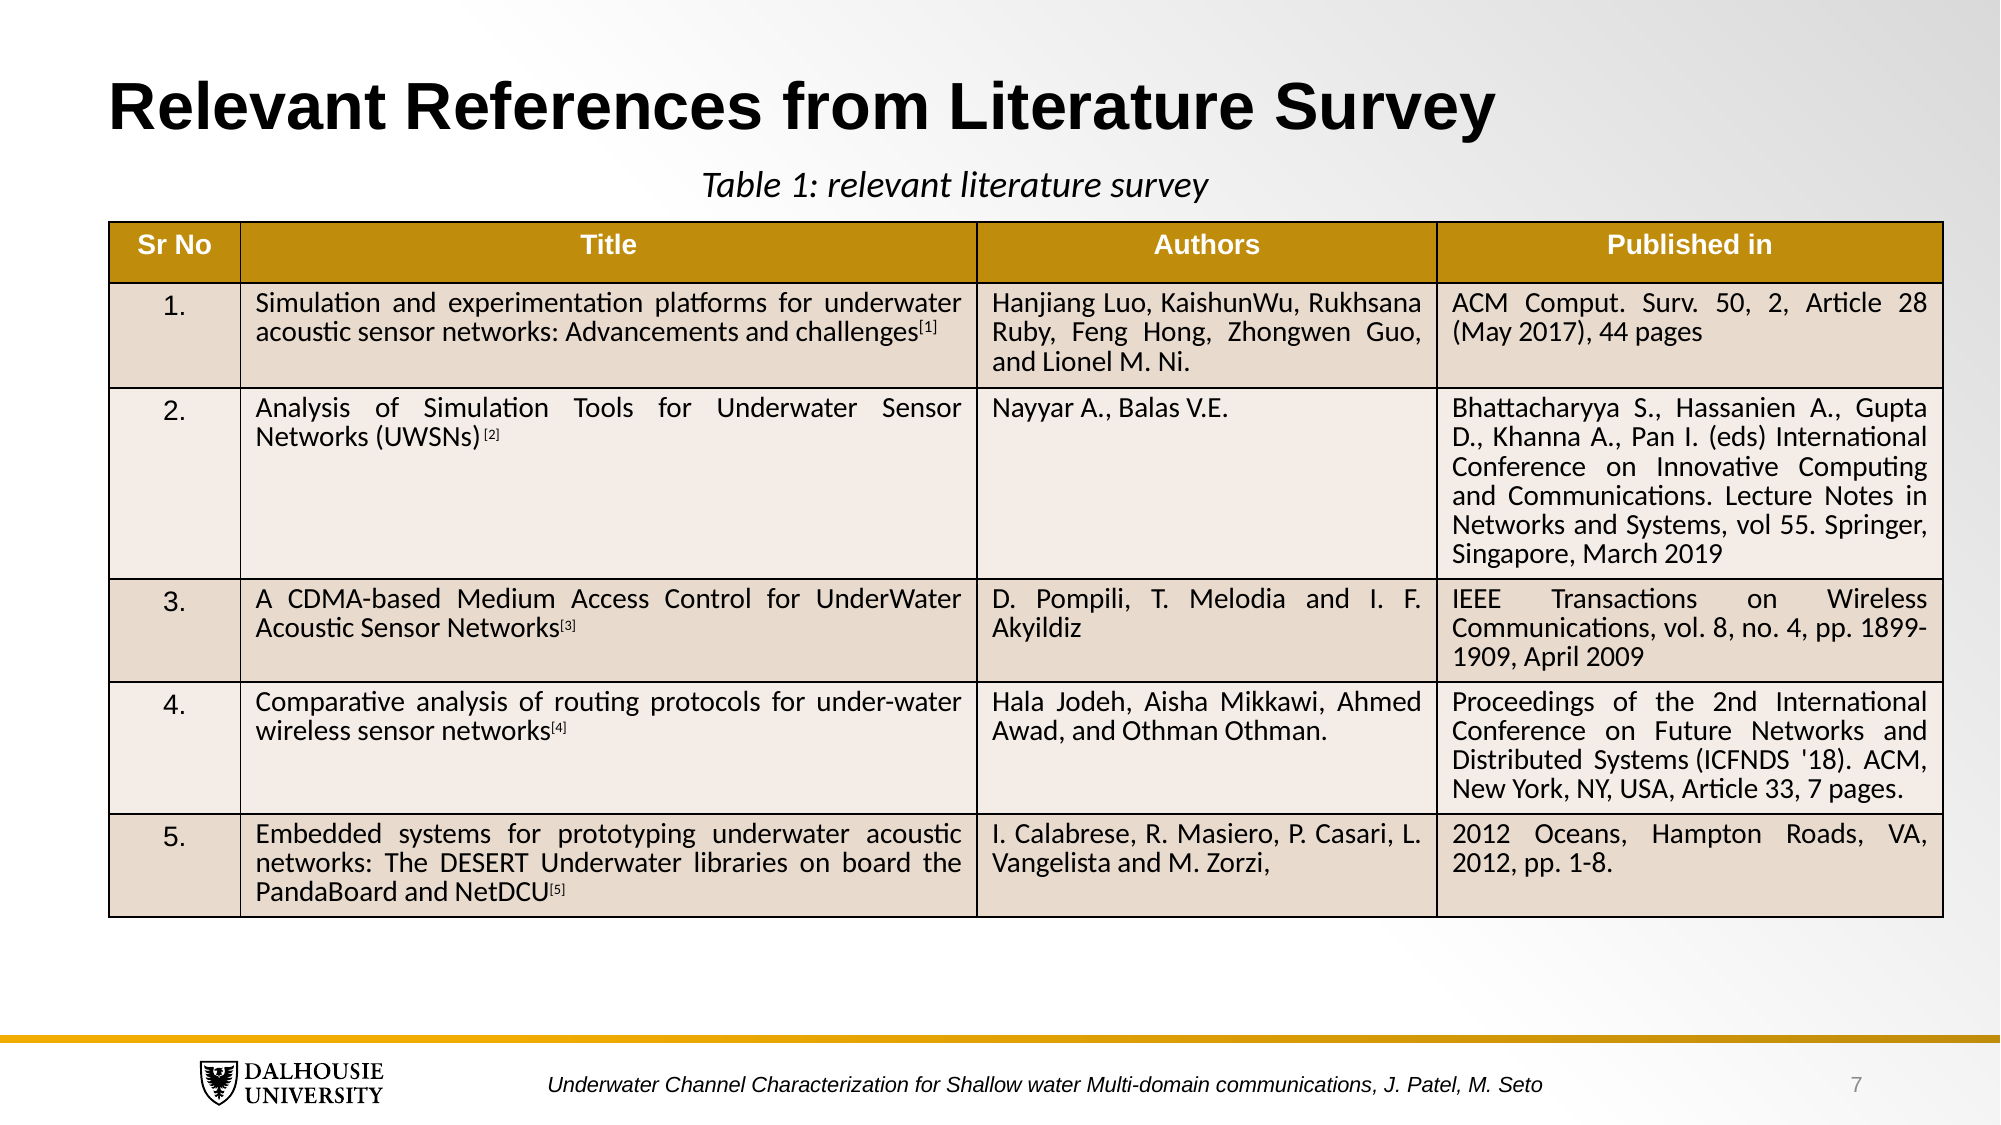

# Relevant References from Literature Survey
Table 1: relevant literature survey
| Sr No | Title | Authors | Published in |
| --- | --- | --- | --- |
| 1. | Simulation and experimentation platforms for underwater acoustic sensor networks: Advancements and challenges[1] | Hanjiang Luo, KaishunWu, Rukhsana Ruby, Feng Hong, Zhongwen Guo, and Lionel M. Ni. | ACM Comput. Surv. 50, 2, Article 28 (May 2017), 44 pages |
| 2. | Analysis of Simulation Tools for Underwater Sensor Networks (UWSNs) [2] | Nayyar A., Balas V.E. | Bhattacharyya S., Hassanien A., Gupta D., Khanna A., Pan I. (eds) International Conference on Innovative Computing and Communications. Lecture Notes in Networks and Systems, vol 55. Springer, Singapore, March 2019 |
| 3. | A CDMA-based Medium Access Control for UnderWater Acoustic Sensor Networks[3] | D. Pompili, T. Melodia and I. F. Akyildiz | IEEE Transactions on Wireless Communications, vol. 8, no. 4, pp. 1899-1909, April 2009 |
| 4. | Comparative analysis of routing protocols for under-water wireless sensor networks[4] | Hala Jodeh, Aisha Mikkawi, Ahmed Awad, and Othman Othman. | Proceedings of the 2nd International Conference on Future Networks and Distributed Systems (ICFNDS '18). ACM, New York, NY, USA, Article 33, 7 pages. |
| 5. | Embedded systems for prototyping underwater acoustic networks: The DESERT Underwater libraries on board the PandaBoard and NetDCU[5] | I. Calabrese, R. Masiero, P. Casari, L. Vangelista and M. Zorzi, | 2012 Oceans, Hampton Roads, VA, 2012, pp. 1-8. |
Underwater Channel Characterization for Shallow water Multi-domain communications, J. Patel, M. Seto
7